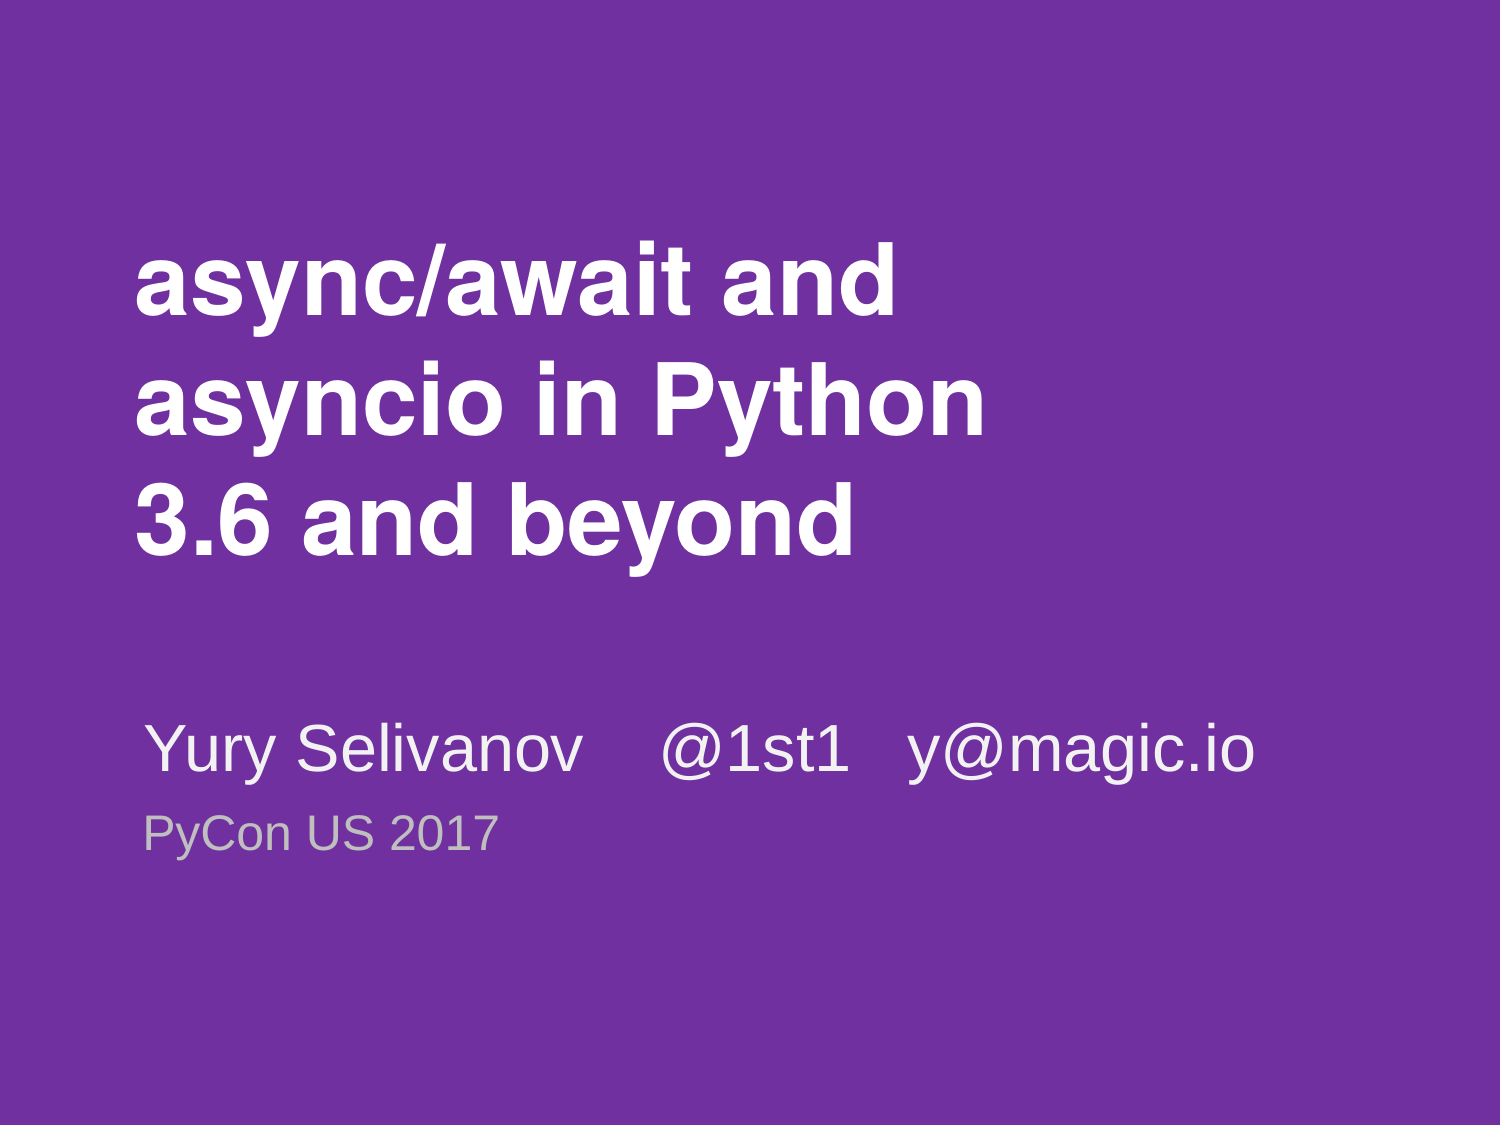

async/await and asyncio in Python 3.6 and beyond
Yury Selivanov    @1st1   y@magic.io
PyCon US 2017